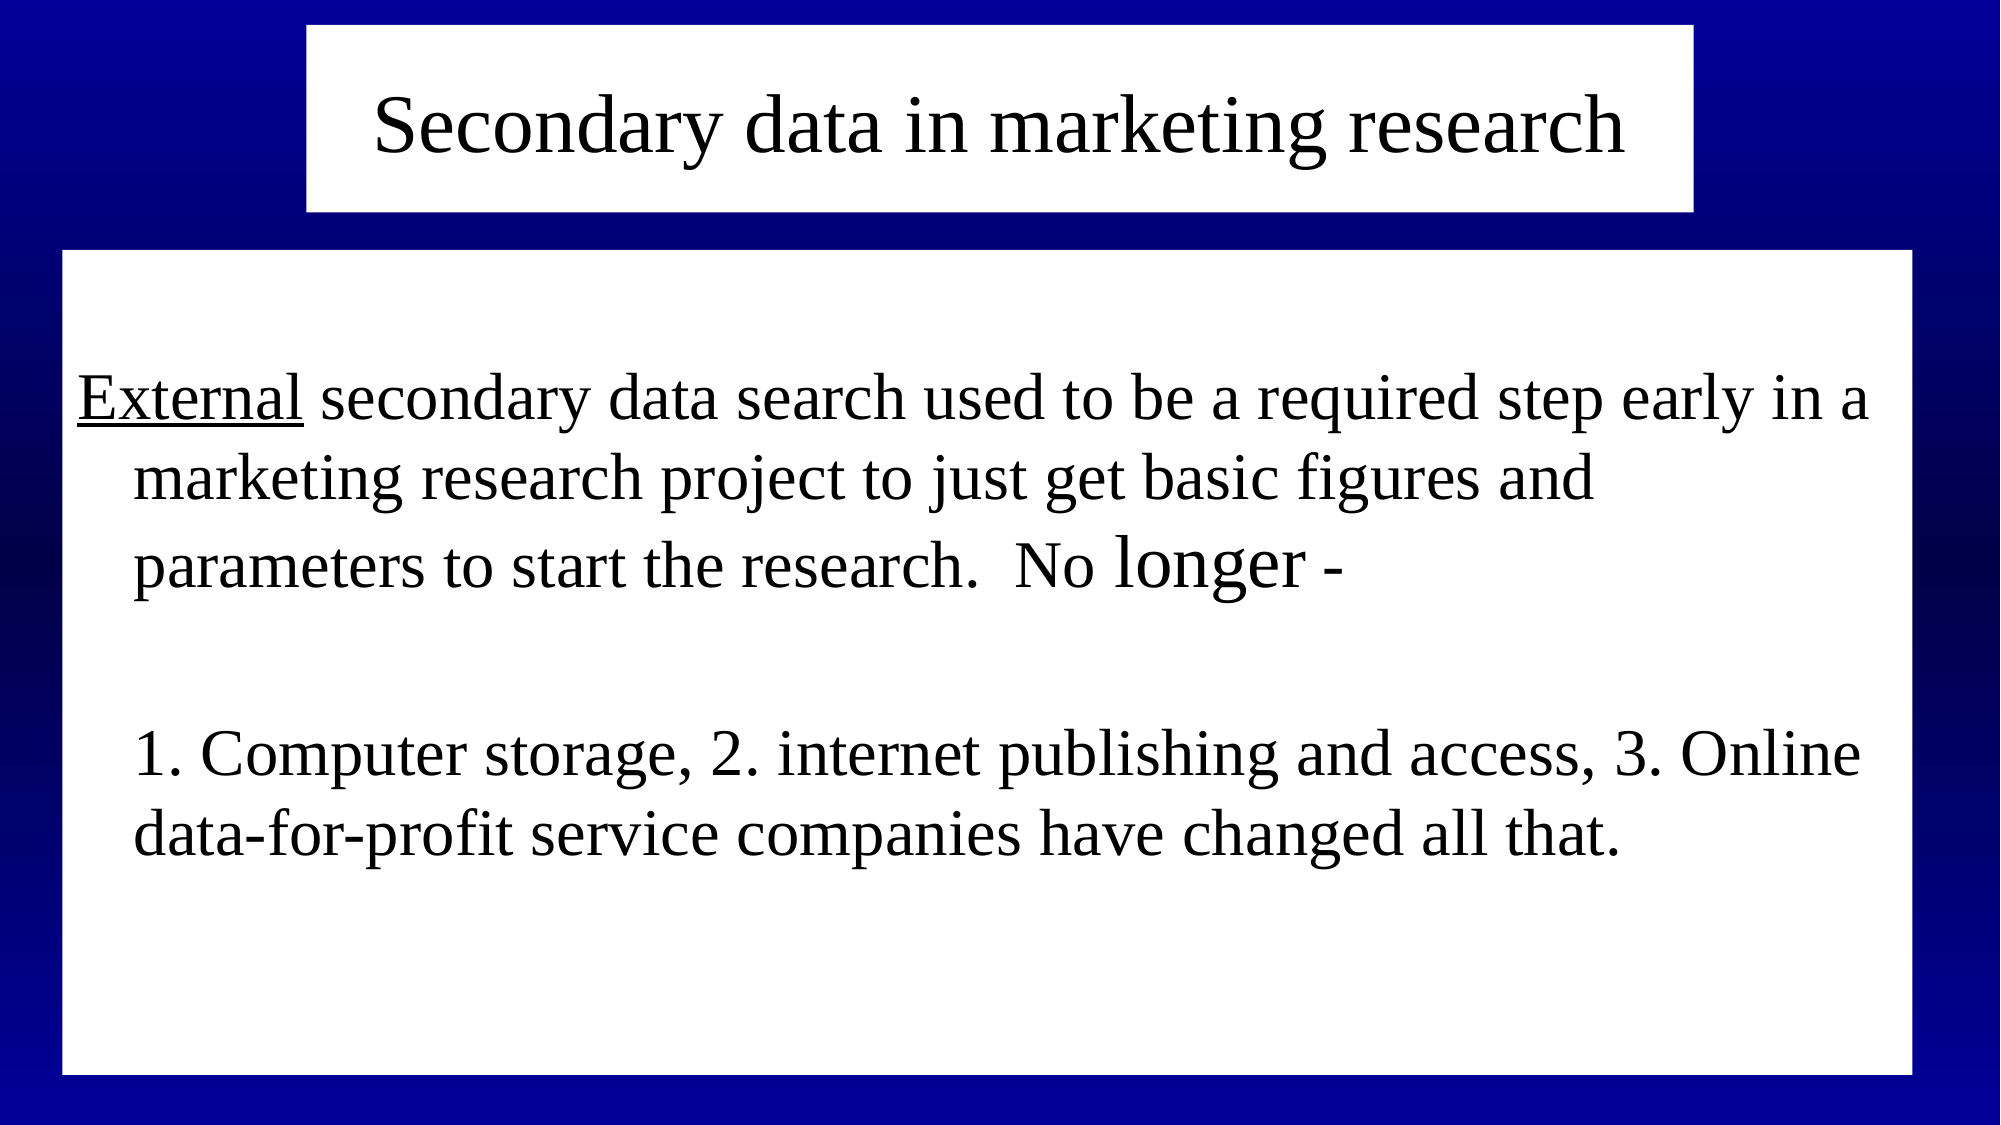

# Secondary data in marketing research

External secondary data search used to be a required step early in a marketing research project to just get basic figures and parameters to start the research.  No longer -

	1. Computer storage, 2. internet publishing and access, 3. Online data-for-profit service companies have changed all that.